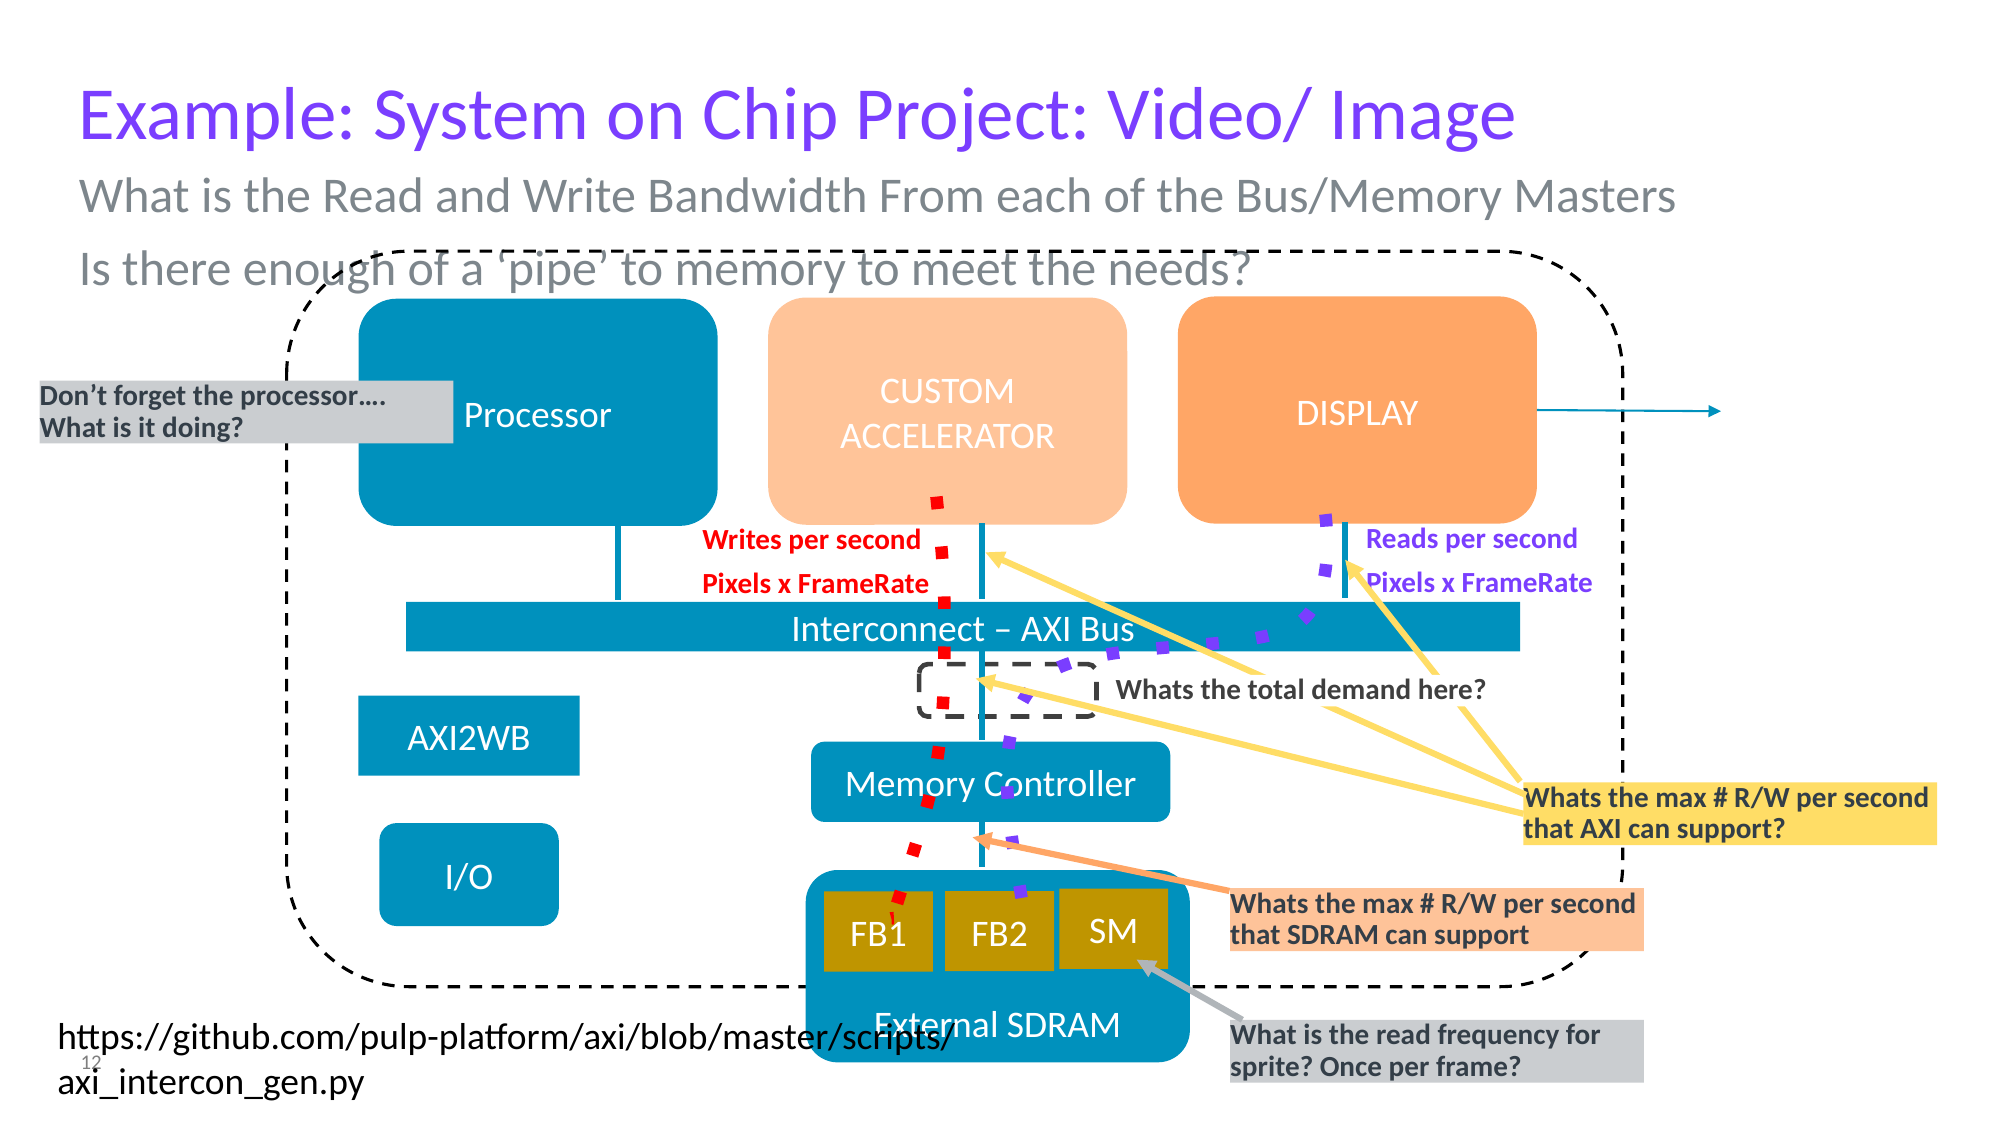

# Example: System on Chip Project: Video/ Image
What is the Read and Write Bandwidth From each of the Bus/Memory Masters
Is there enough of a ‘pipe’ to memory to meet the needs?

DISPLAY
CUSTOM ACCELERATOR
Processor
Interconnect – AXI Bus
AXI2WB
Memory Controller
I/O
External SDRAM
Don’t forget the processor…. What is it doing?

Reads per second
Pixels x FrameRate
Writes per second
Pixels x FrameRate

Whats the total demand here?
Whats the max # R/W per second that AXI can support?
Whats the max # R/W per second that SDRAM can support
SM
FB2
FB1
https://github.com/pulp-platform/axi/blob/master/scripts/axi_intercon_gen.py
What is the read frequency for sprite? Once per frame?